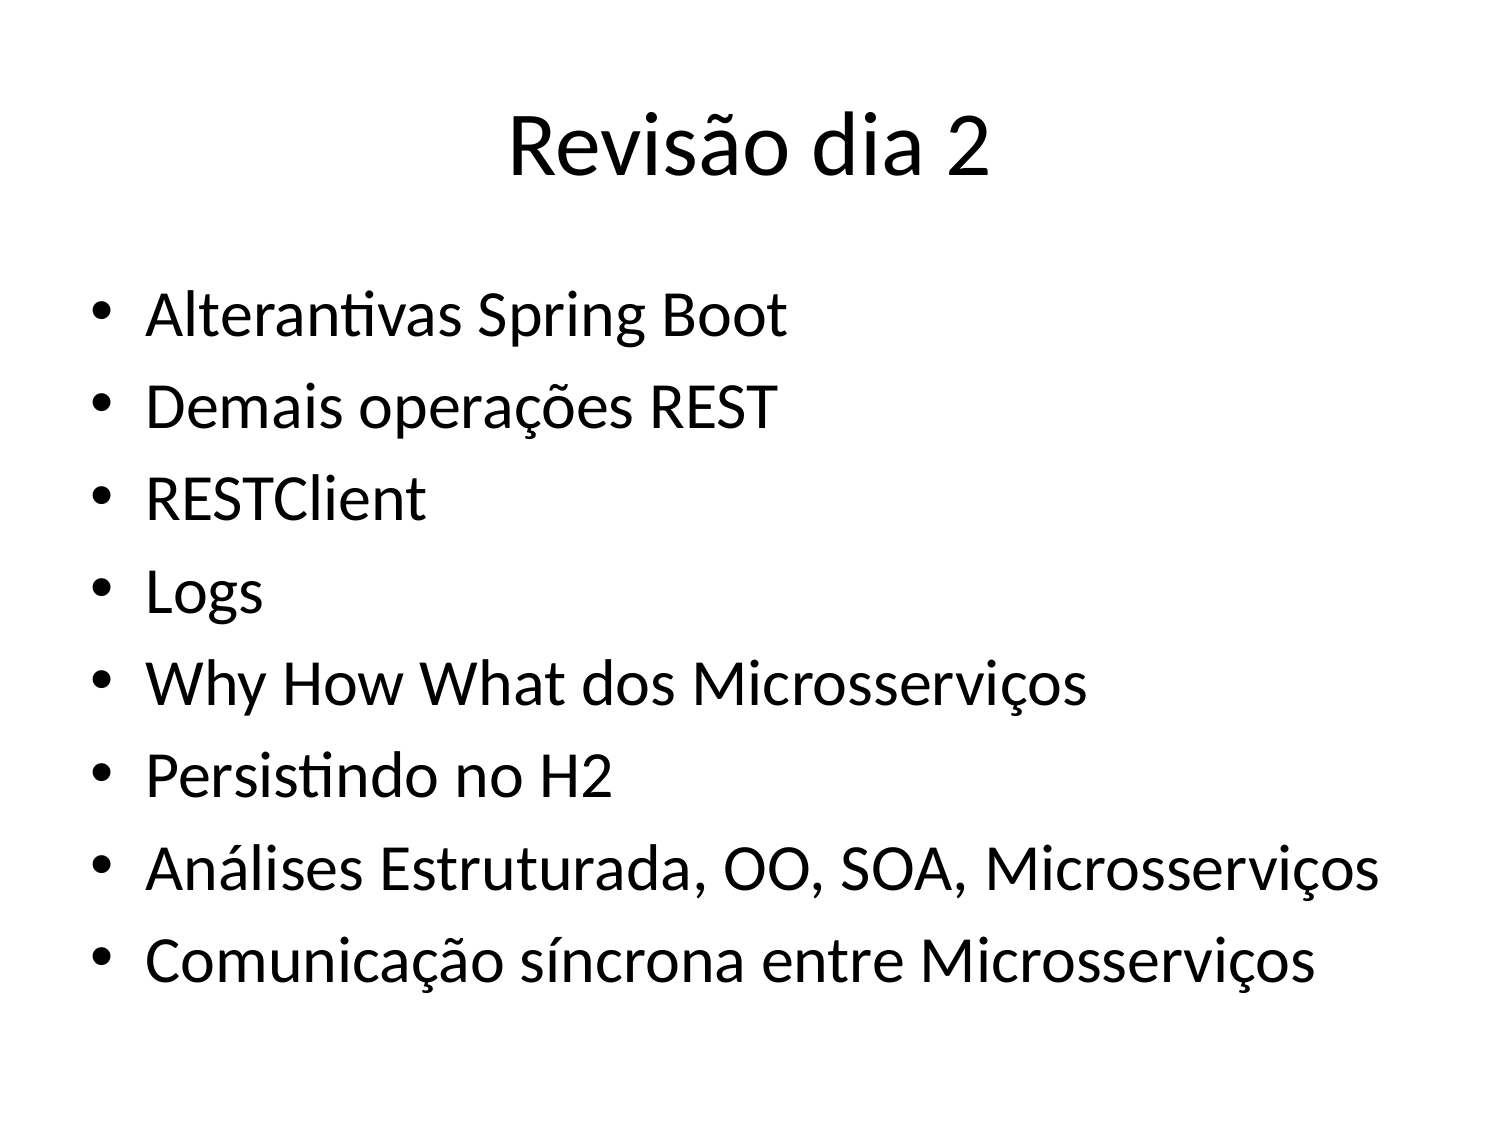

# Revisão dia 2
Alterantivas Spring Boot
Demais operações REST
RESTClient
Logs
Why How What dos Microsserviços
Persistindo no H2
Análises Estruturada, OO, SOA, Microsserviços
Comunicação síncrona entre Microsserviços